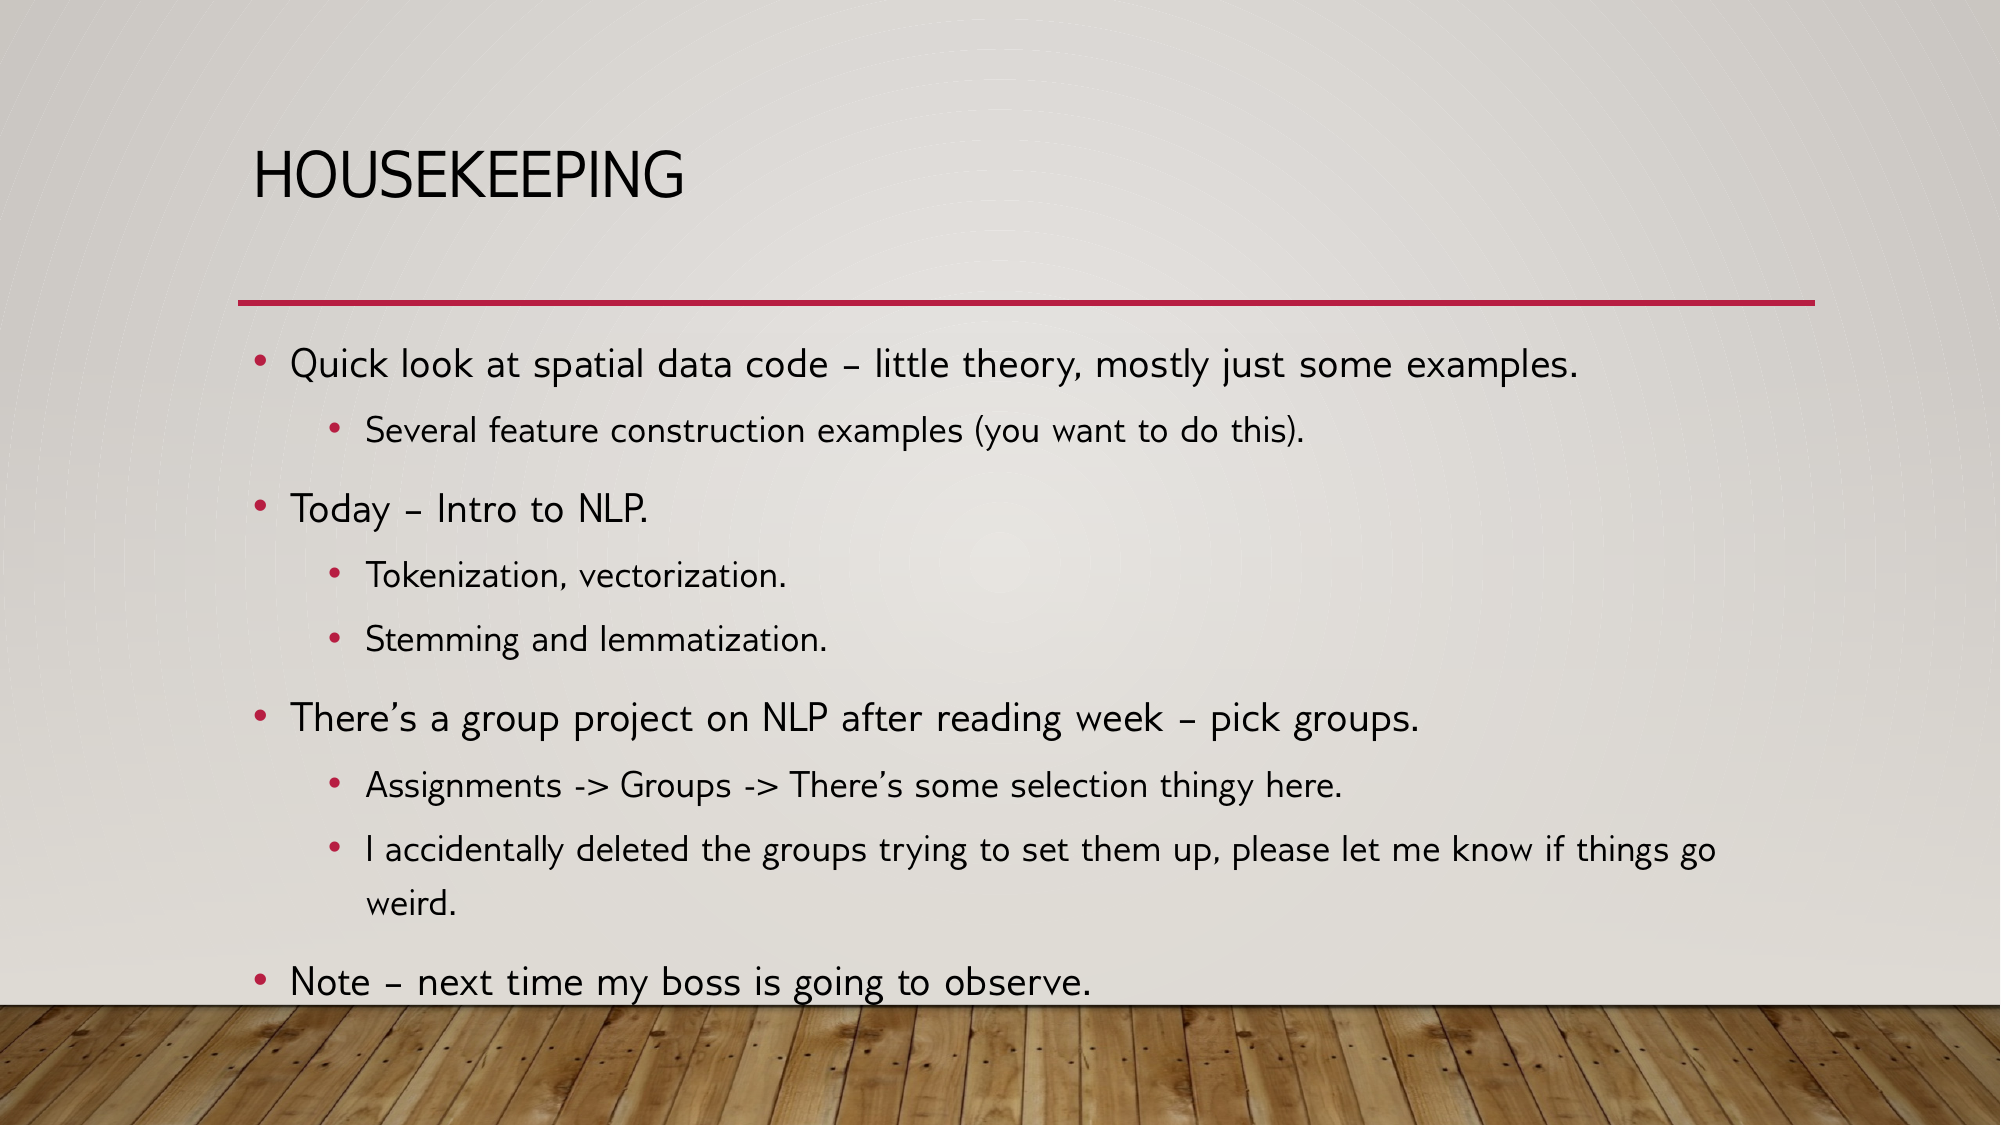

# housekeeping
Quick look at spatial data code – little theory, mostly just some examples.
Several feature construction examples (you want to do this).
Today – Intro to NLP.
Tokenization, vectorization.
Stemming and lemmatization.
There’s a group project on NLP after reading week – pick groups.
Assignments -> Groups -> There’s some selection thingy here.
I accidentally deleted the groups trying to set them up, please let me know if things go weird.
Note – next time my boss is going to observe.